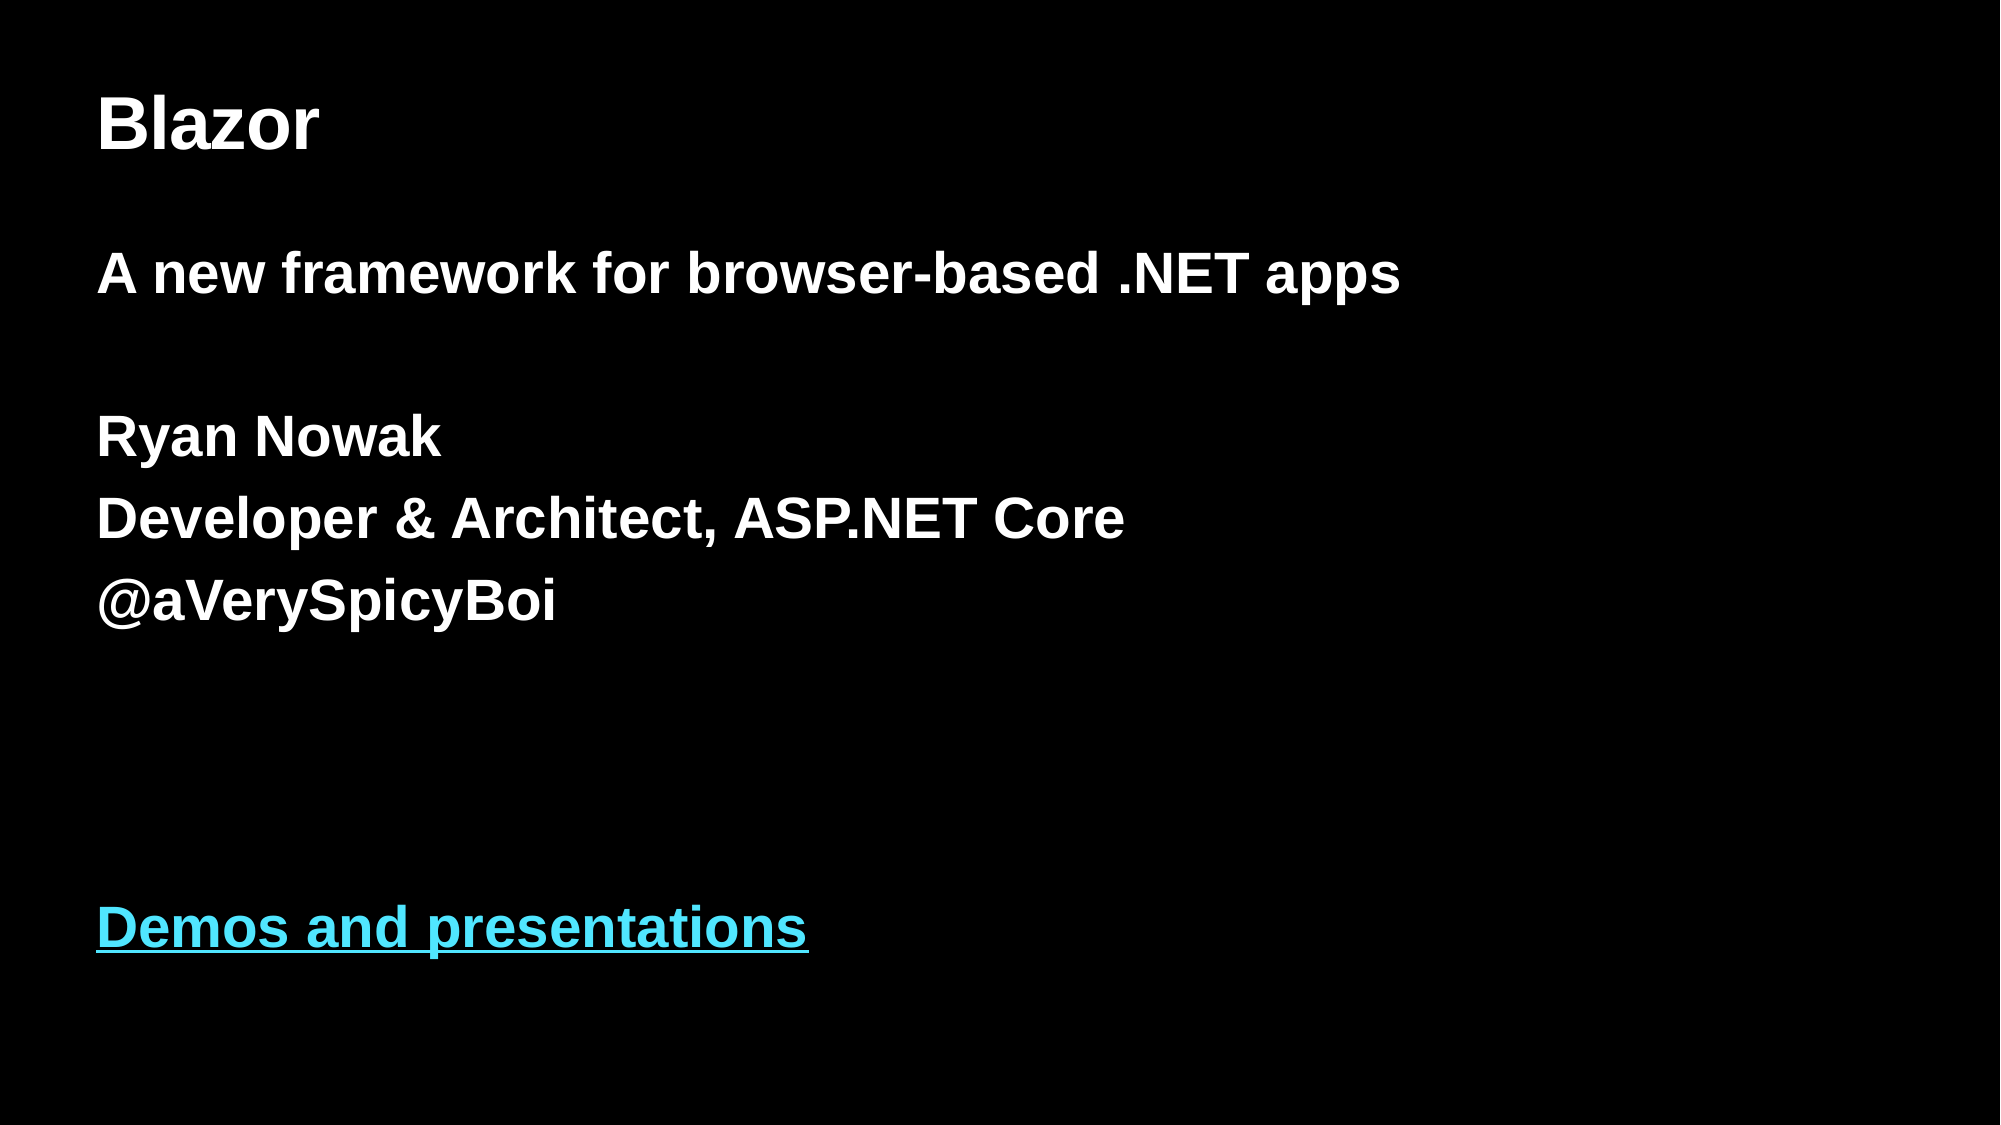

# Blazor
A new framework for browser-based .NET apps

Ryan Nowak
Developer & Architect, ASP.NET Core
@aVerySpicyBoi

Demos and presentations